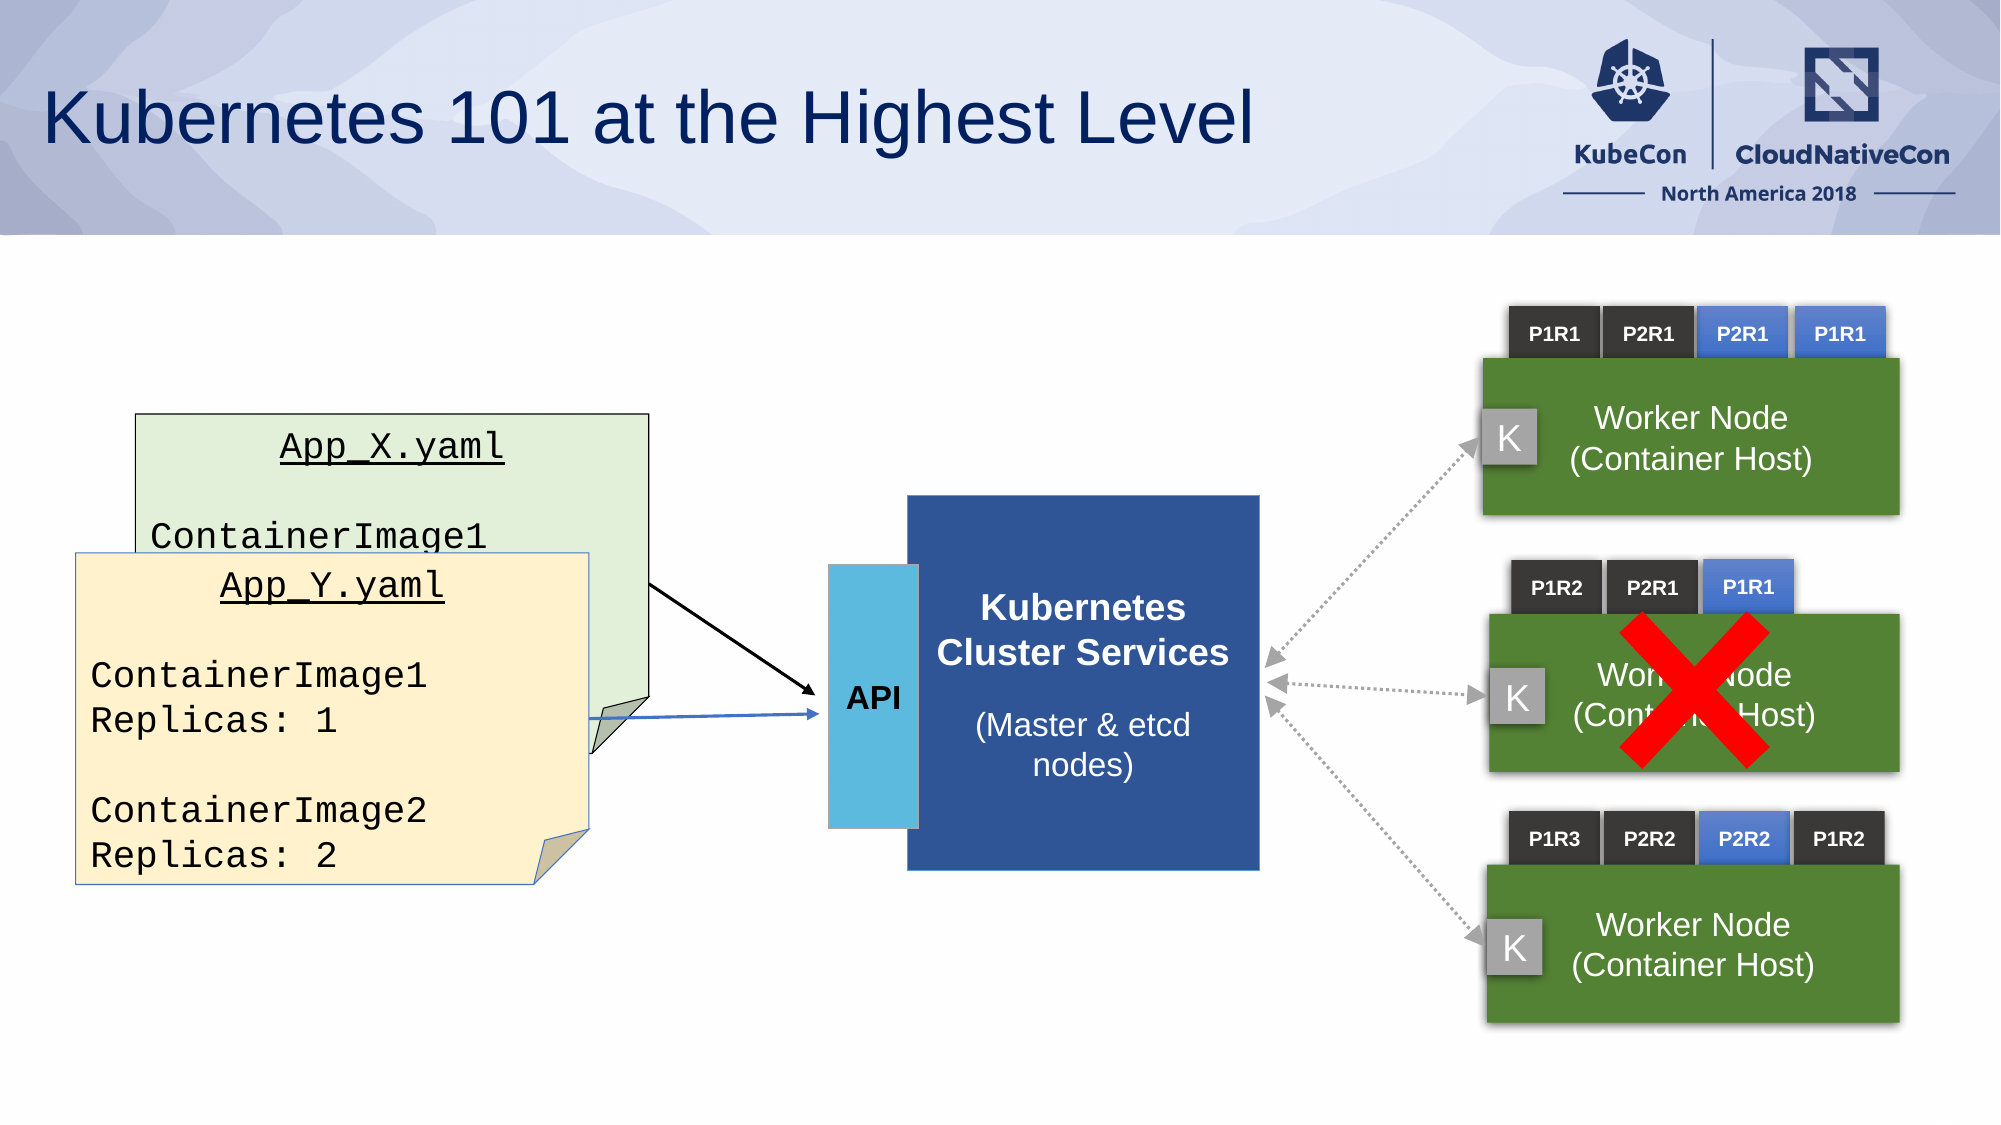

# Kubernetes 101 at the Highest Level
P2R1
P1R1
P2R1
P1R1
Worker Node
(Container Host)
K
App_X.yaml

ContainerImage1
Replicas: 3

ContainerImage2
Replicas: 2

Kubernetes Cluster Services

(Master & etcd nodes)
API
App_Y.yaml

ContainerImage1
Replicas: 1

ContainerImage2
Replicas: 2

P1R1
P1R2
P2R1
Worker Node
(Container Host)
K
P1R3
P2R2
P2R2
P1R2
Worker Node
(Container Host)
K
11